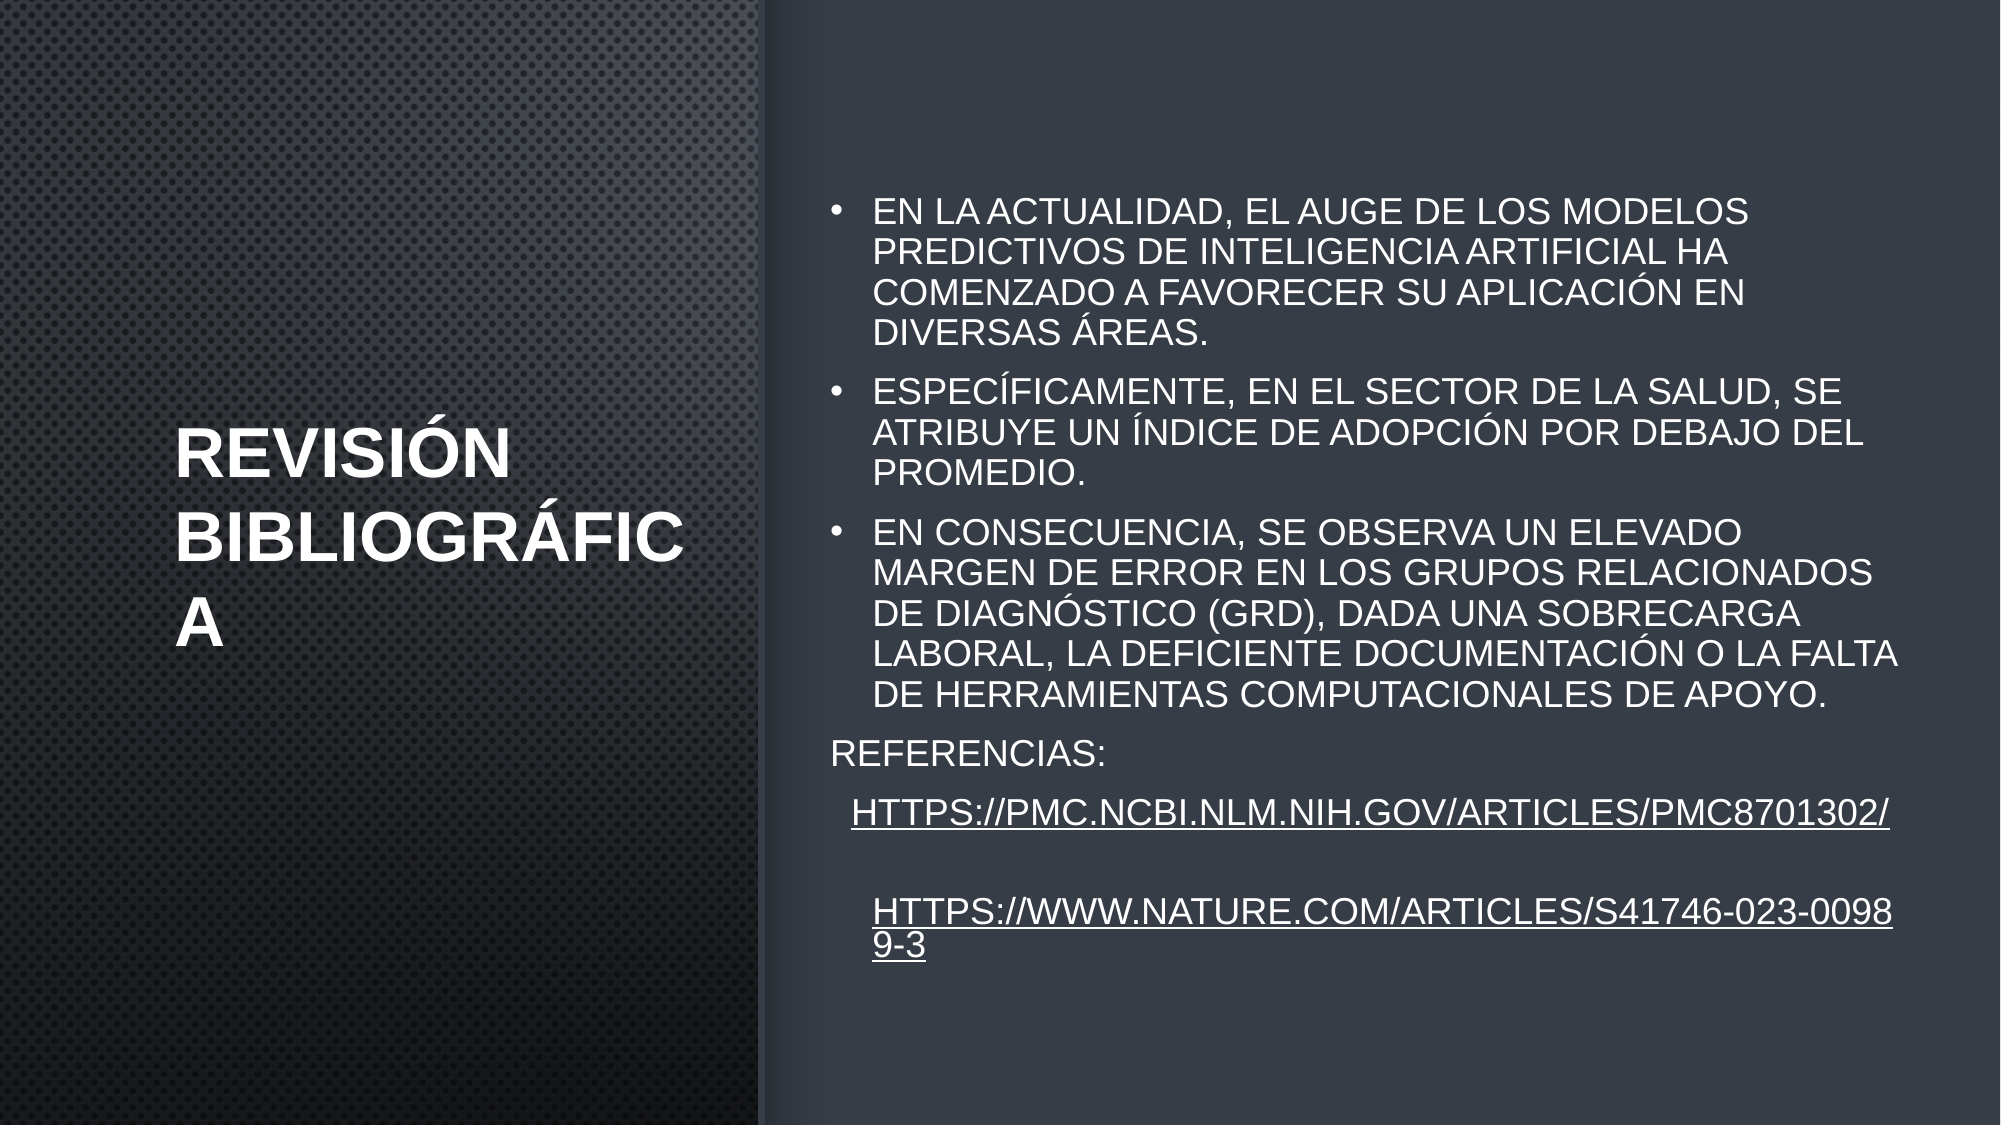

# Revisión Bibliográfica
En la actualidad, el auge de los modelos predictivos de inteligencia artificial ha comenzado a favorecer su aplicación en diversas áreas.
Específicamente, en el sector de la salud, se atribuye un índice de adopción por debajo del promedio.
En consecuencia, se observa un elevado margen de error en los Grupos Relacionados de Diagnóstico (GRD), dada una sobrecarga laboral, la deficiente documentación o la falta de herramientas computacionales de apoyo.
Referencias:
  https://pmc.ncbi.nlm.nih.gov/articles/PMC8701302/
  https://www.nature.com/articles/s41746-023-00989-3